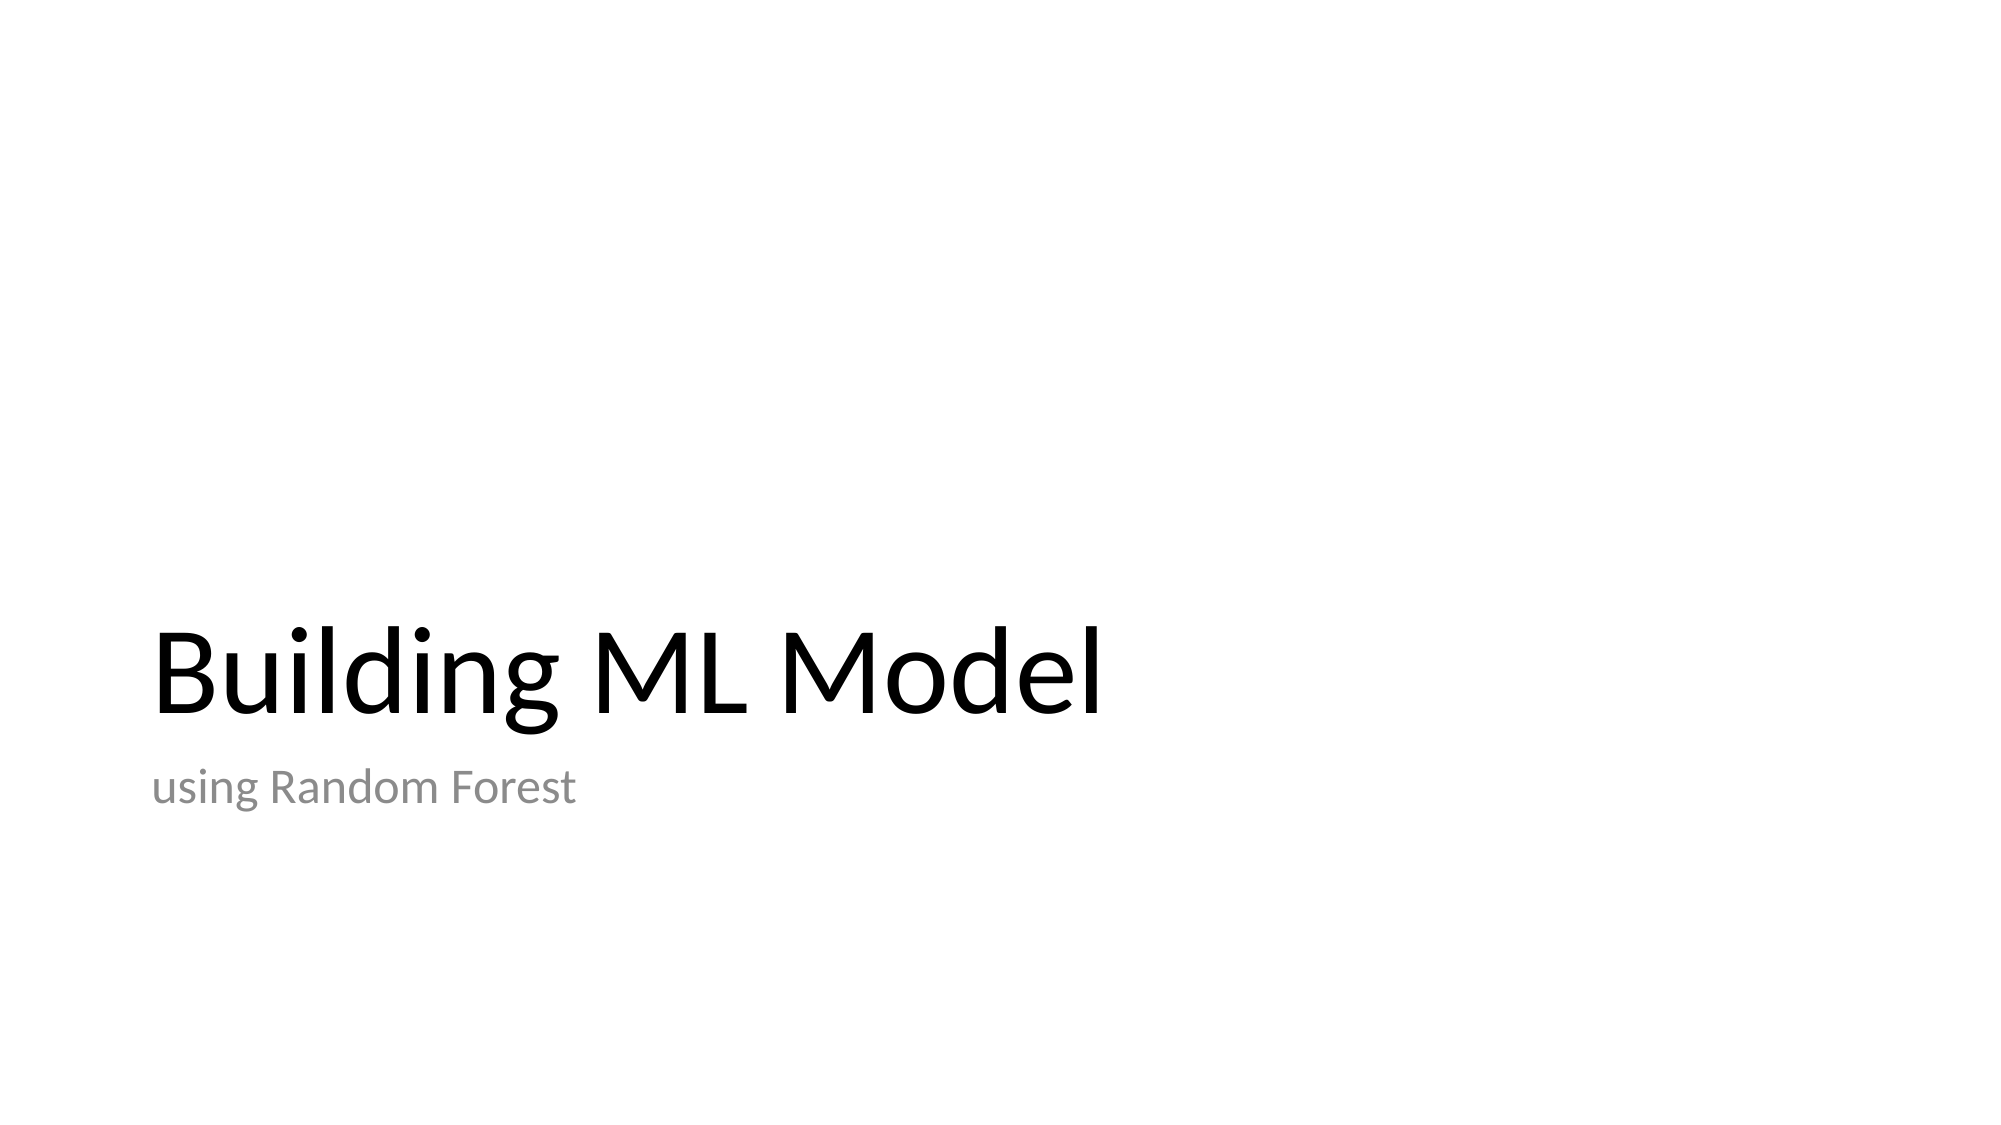

# Building ML Model
using Random Forest